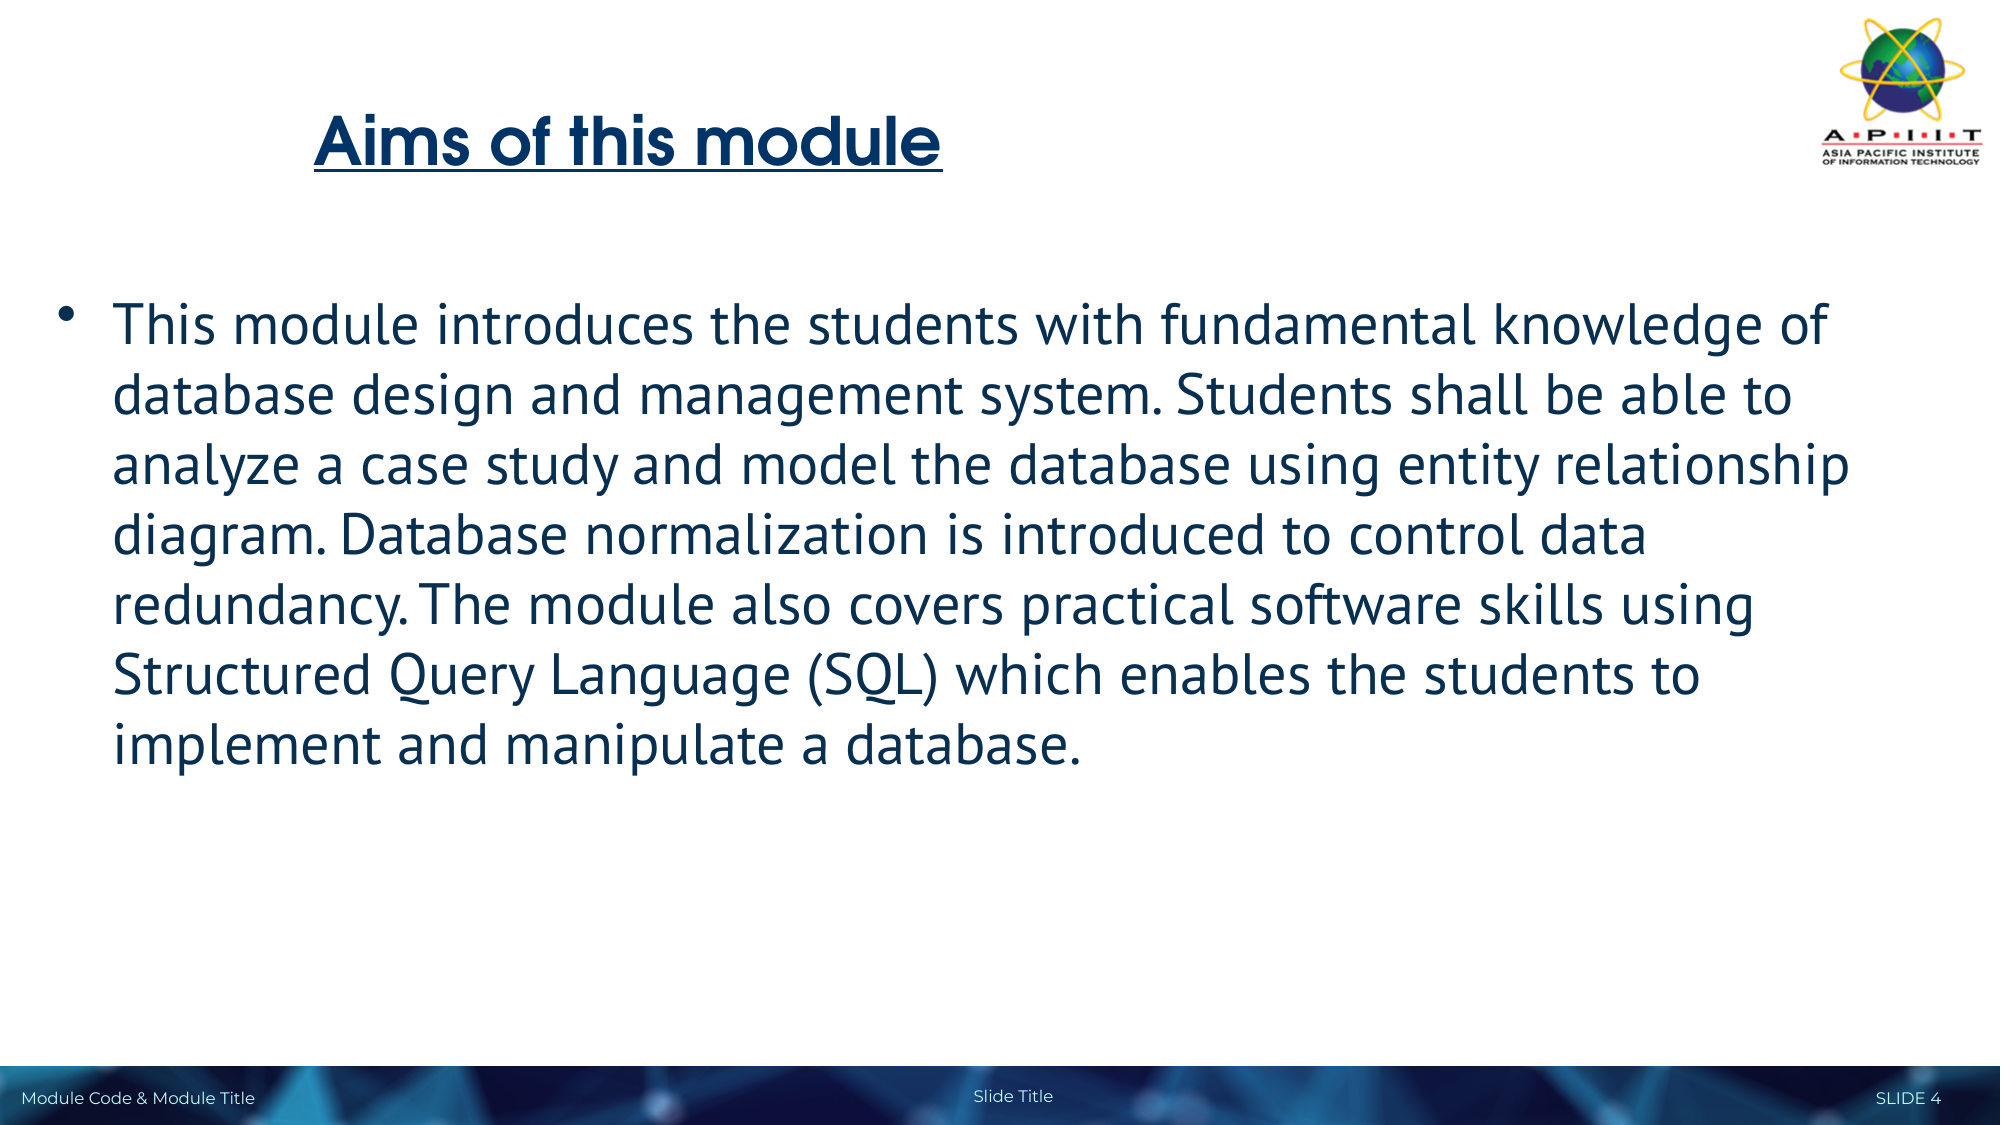

# Aims of this module
This module introduces the students with fundamental knowledge of database design and management system. Students shall be able to analyze a case study and model the database using entity relationship diagram. Database normalization is introduced to control data redundancy. The module also covers practical software skills using Structured Query Language (SQL) which enables the students to implement and manipulate a database.